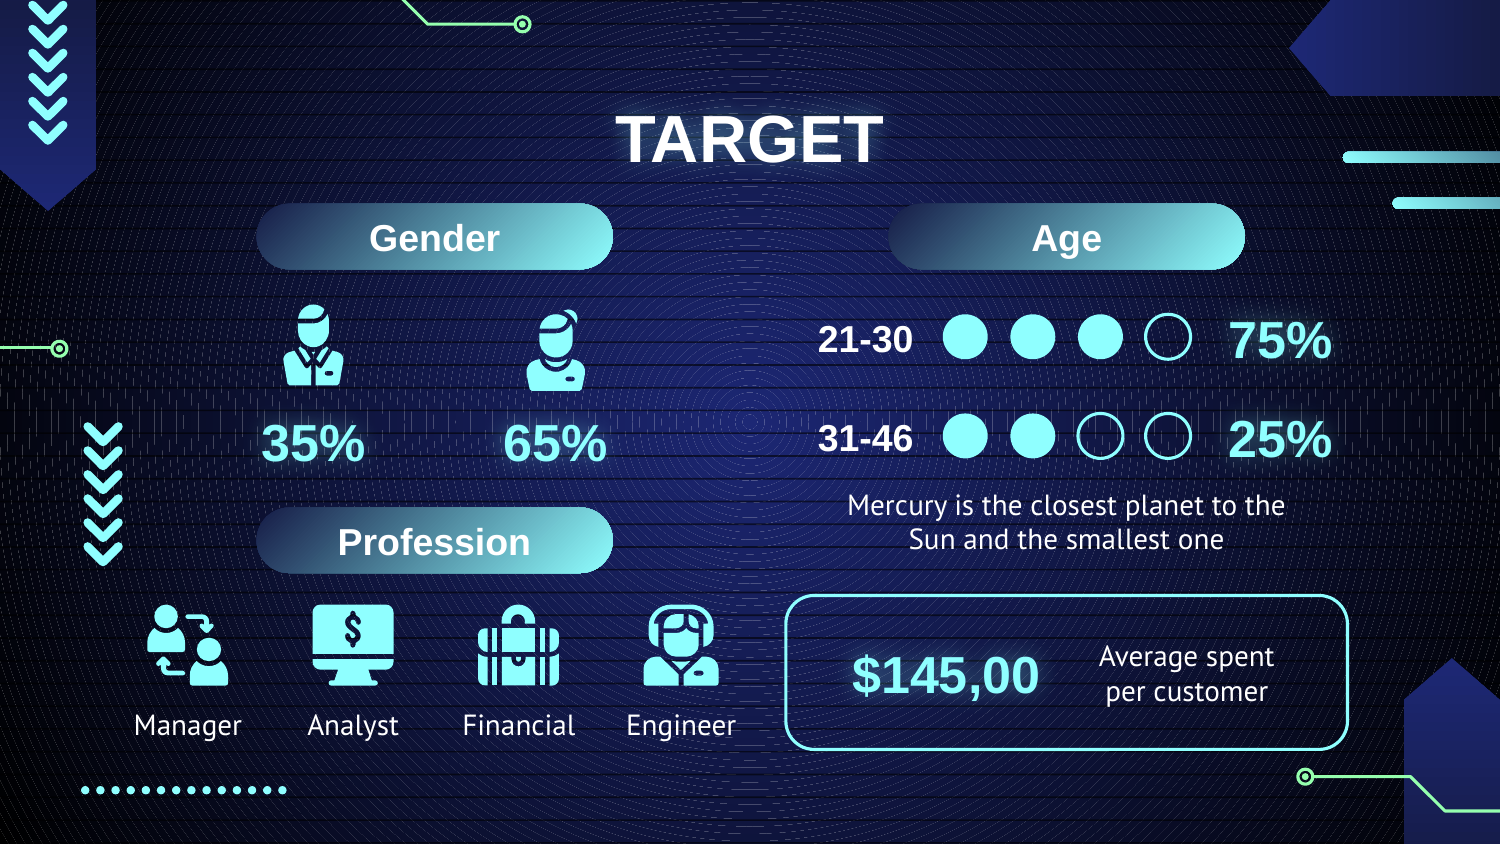

# TARGET

Gender
Age

21-30
75%

31-46
25%
35%
65%

Mercury is the closest planet to the Sun and the smallest one
Profession

$145,00
Average spent per customer
Manager
Analyst
Financial
Engineer